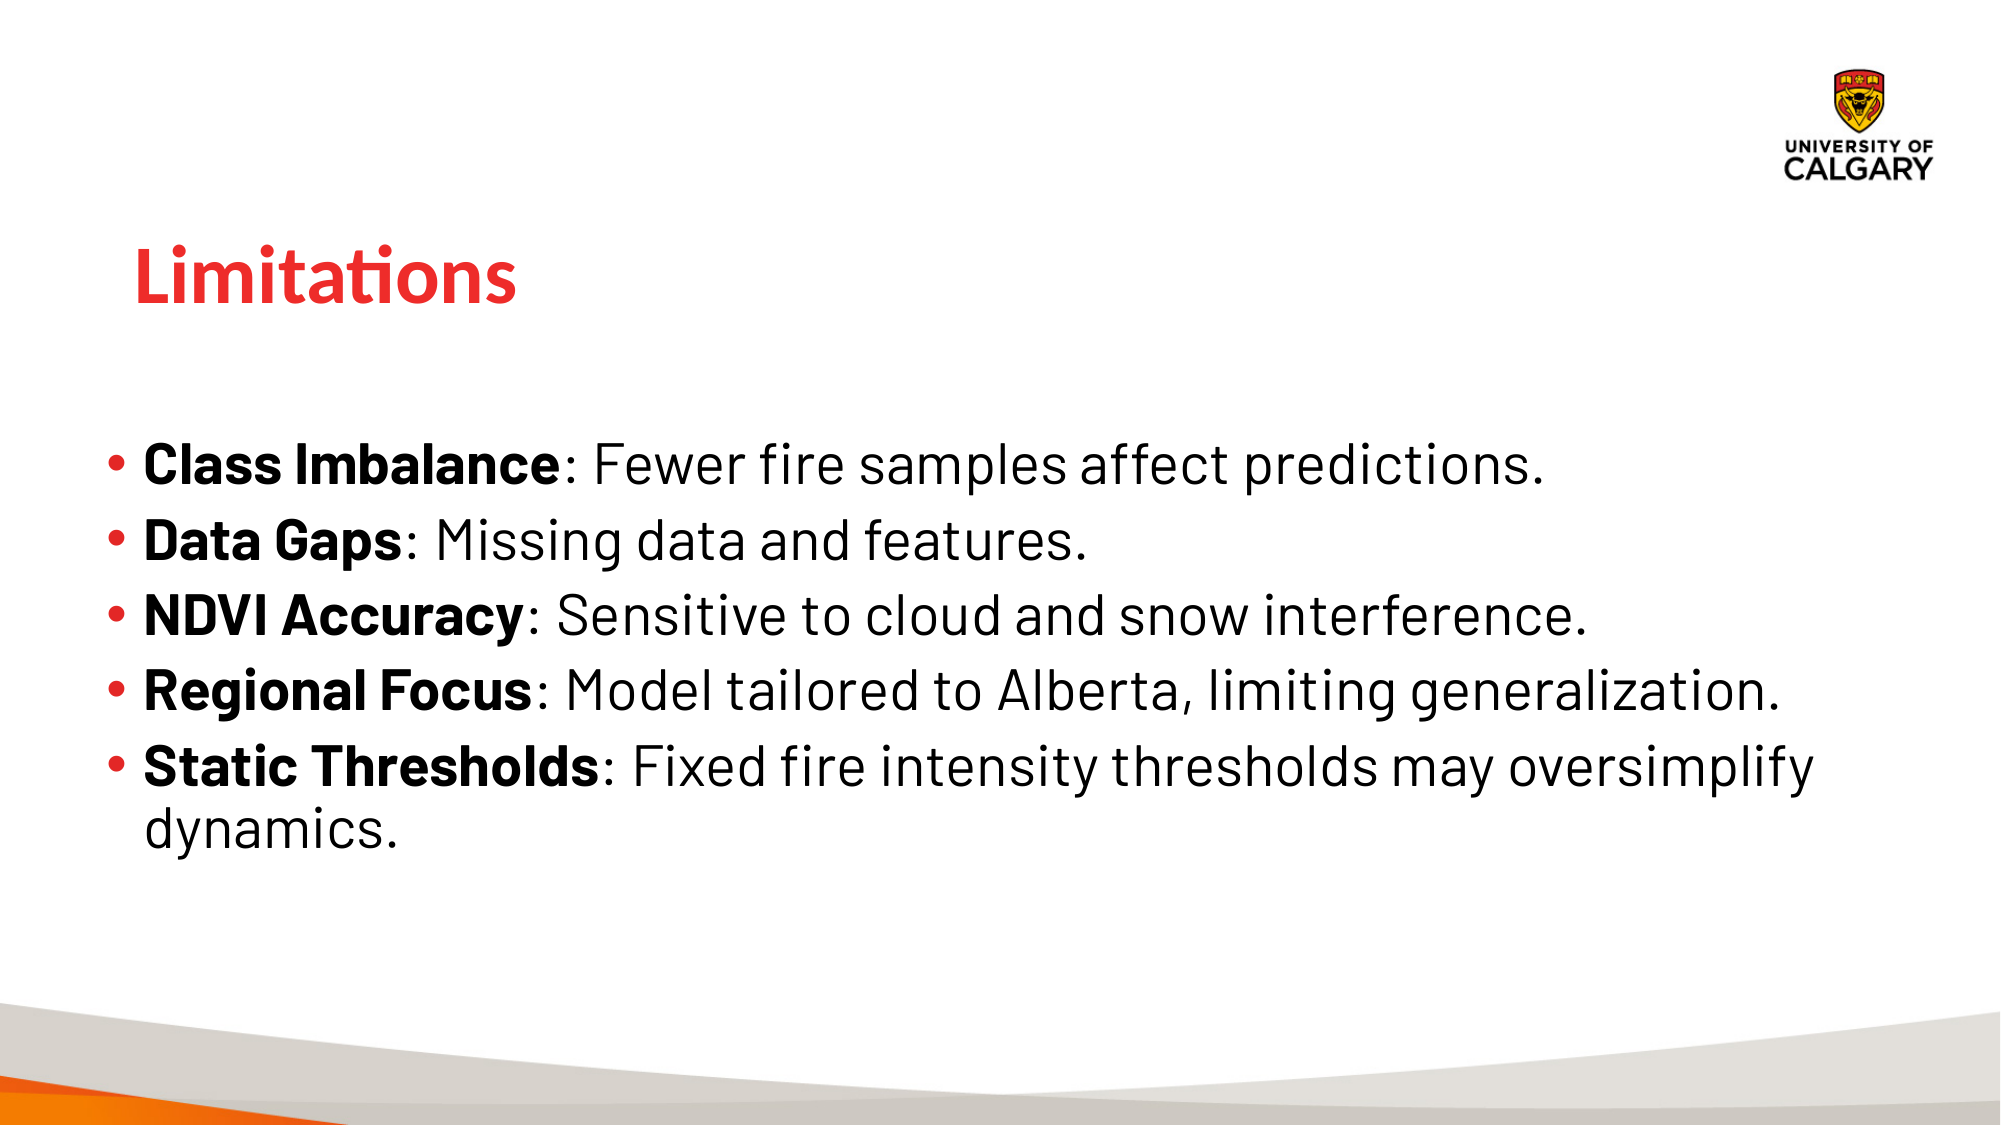

# Limitations
Class Imbalance: Fewer fire samples affect predictions.
Data Gaps: Missing data and features.
NDVI Accuracy: Sensitive to cloud and snow interference.
Regional Focus: Model tailored to Alberta, limiting generalization.
Static Thresholds: Fixed fire intensity thresholds may oversimplify dynamics.